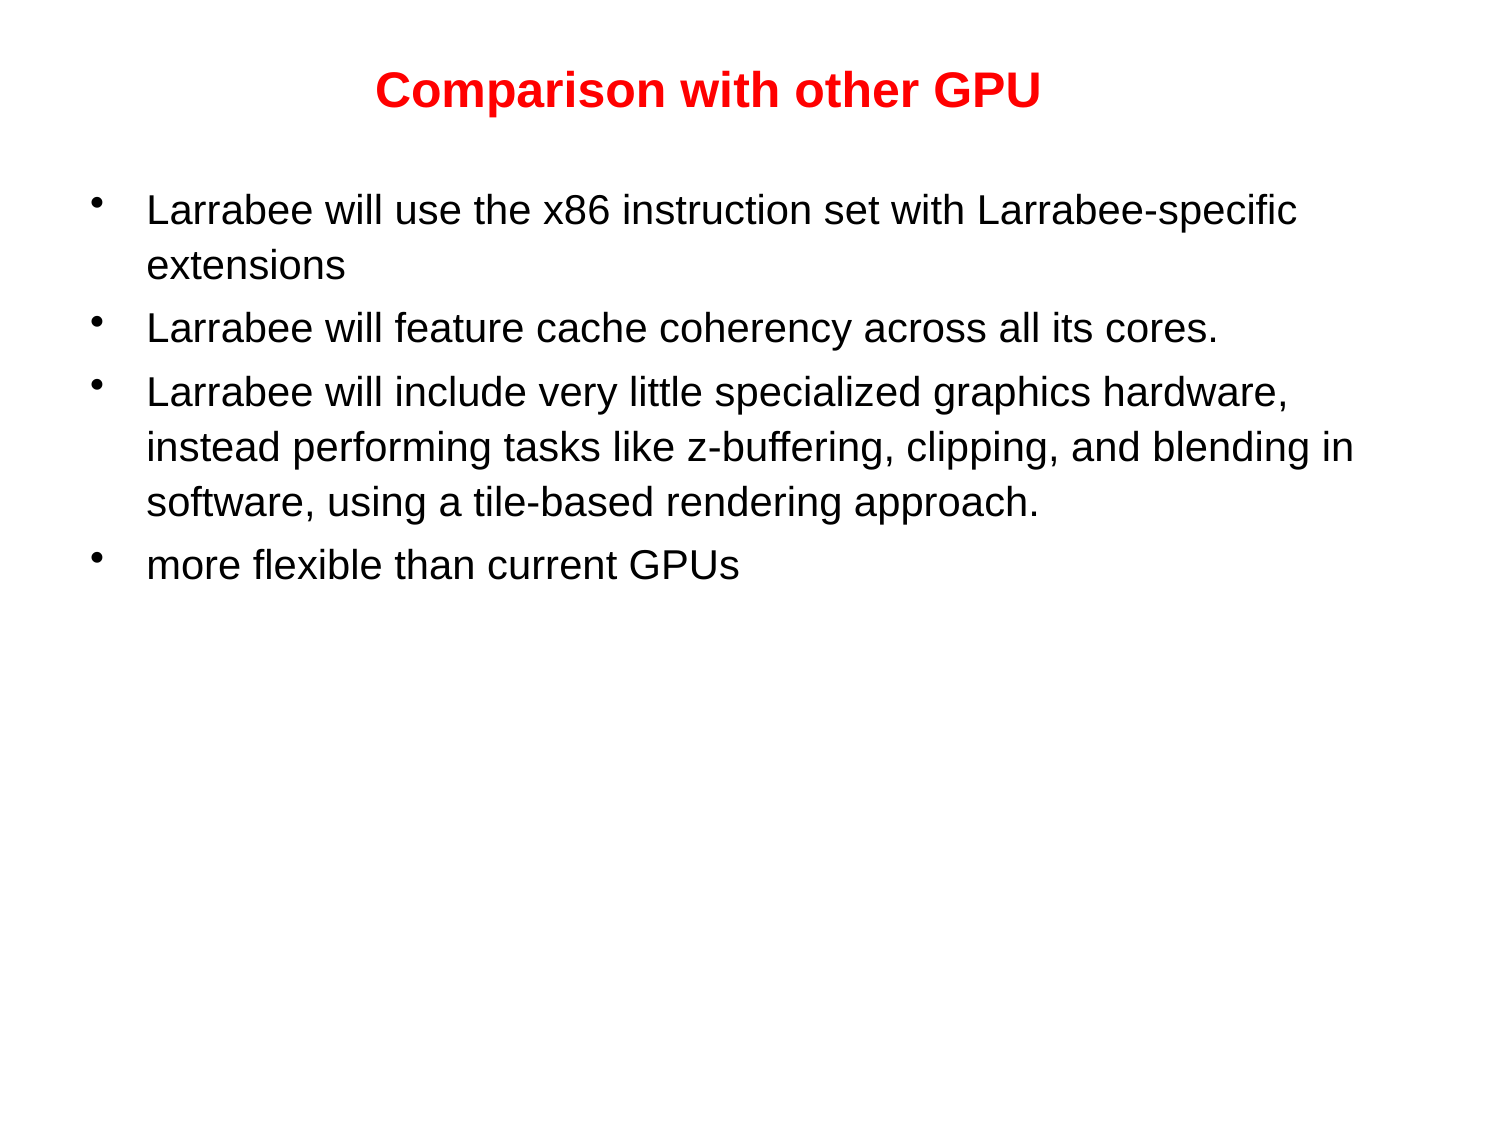

# Comparison with other GPU
Larrabee will use the x86 instruction set with Larrabee-specific extensions
Larrabee will feature cache coherency across all its cores.
Larrabee will include very little specialized graphics hardware, instead performing tasks like z-buffering, clipping, and blending in software, using a tile-based rendering approach.
more flexible than current GPUs